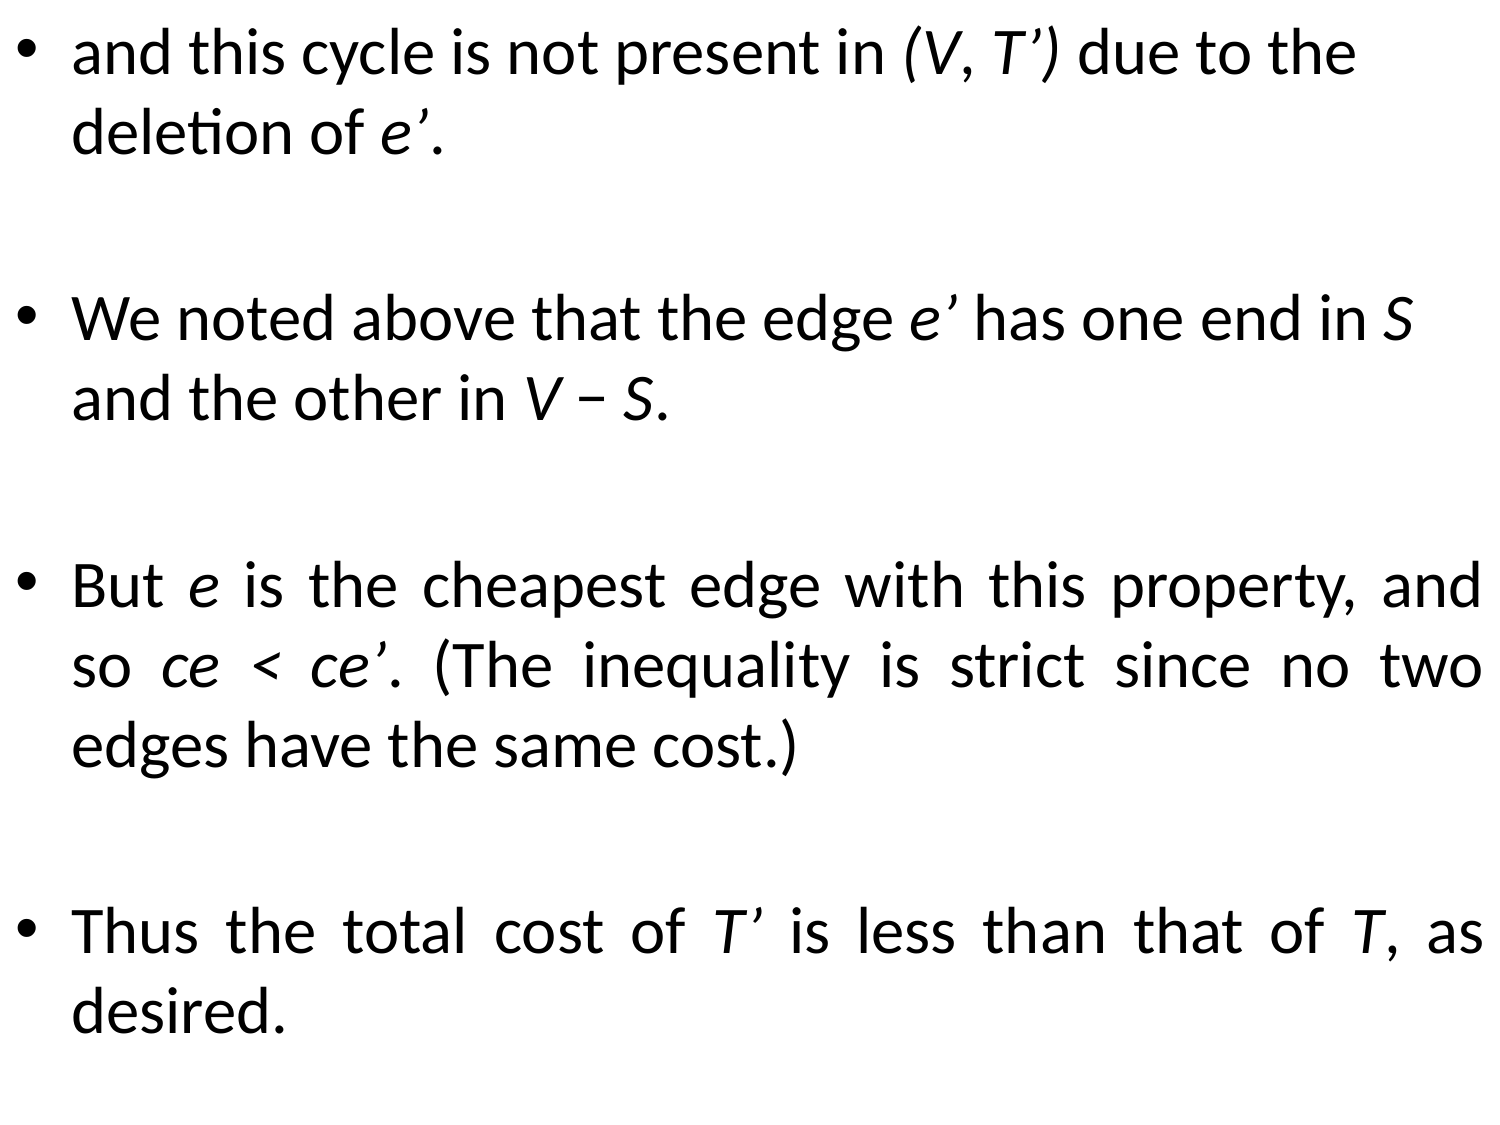

and this cycle is not present in (V, T’) due to the deletion of e’.

We noted above that the edge e’ has one end in S and the other in V − S.

But e is the cheapest edge with this property, and so ce < ce’. (The inequality is strict since no two edges have the same cost.)

Thus the total cost of T’ is less than that of T, as desired.